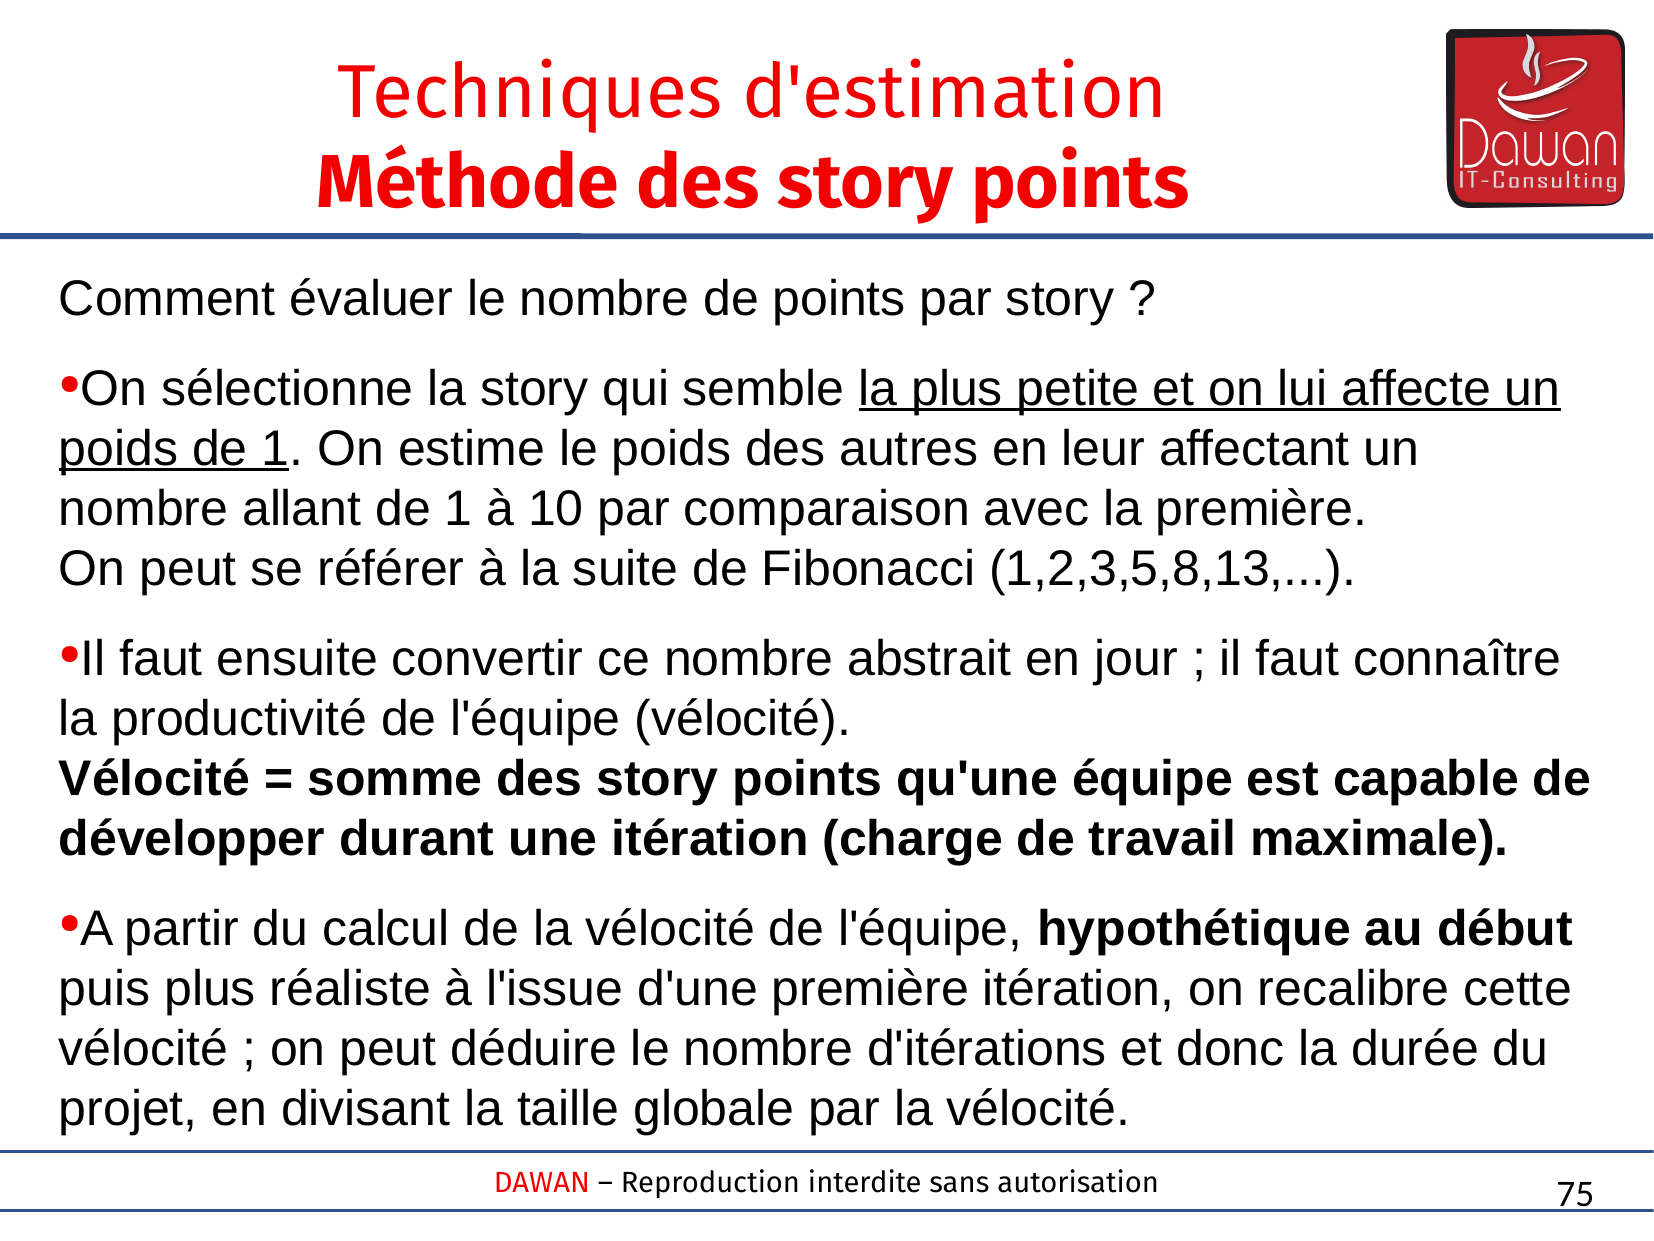

Techniques d'estimation
Méthode des story points
Comment évaluer le nombre de points par story ?
On sélectionne la story qui semble la plus petite et on lui affecte un poids de 1. On estime le poids des autres en leur affectant un nombre allant de 1 à 10 par comparaison avec la première.
On peut se référer à la suite de Fibonacci (1,2,3,5,8,13,...).
Il faut ensuite convertir ce nombre abstrait en jour ; il faut connaître la productivité de l'équipe (vélocité).
Vélocité = somme des story points qu'une équipe est capable de développer durant une itération (charge de travail maximale).
A partir du calcul de la vélocité de l'équipe, hypothétique au début puis plus réaliste à l'issue d'une première itération, on recalibre cette vélocité ; on peut déduire le nombre d'itérations et donc la durée du projet, en divisant la taille globale par la vélocité.
75